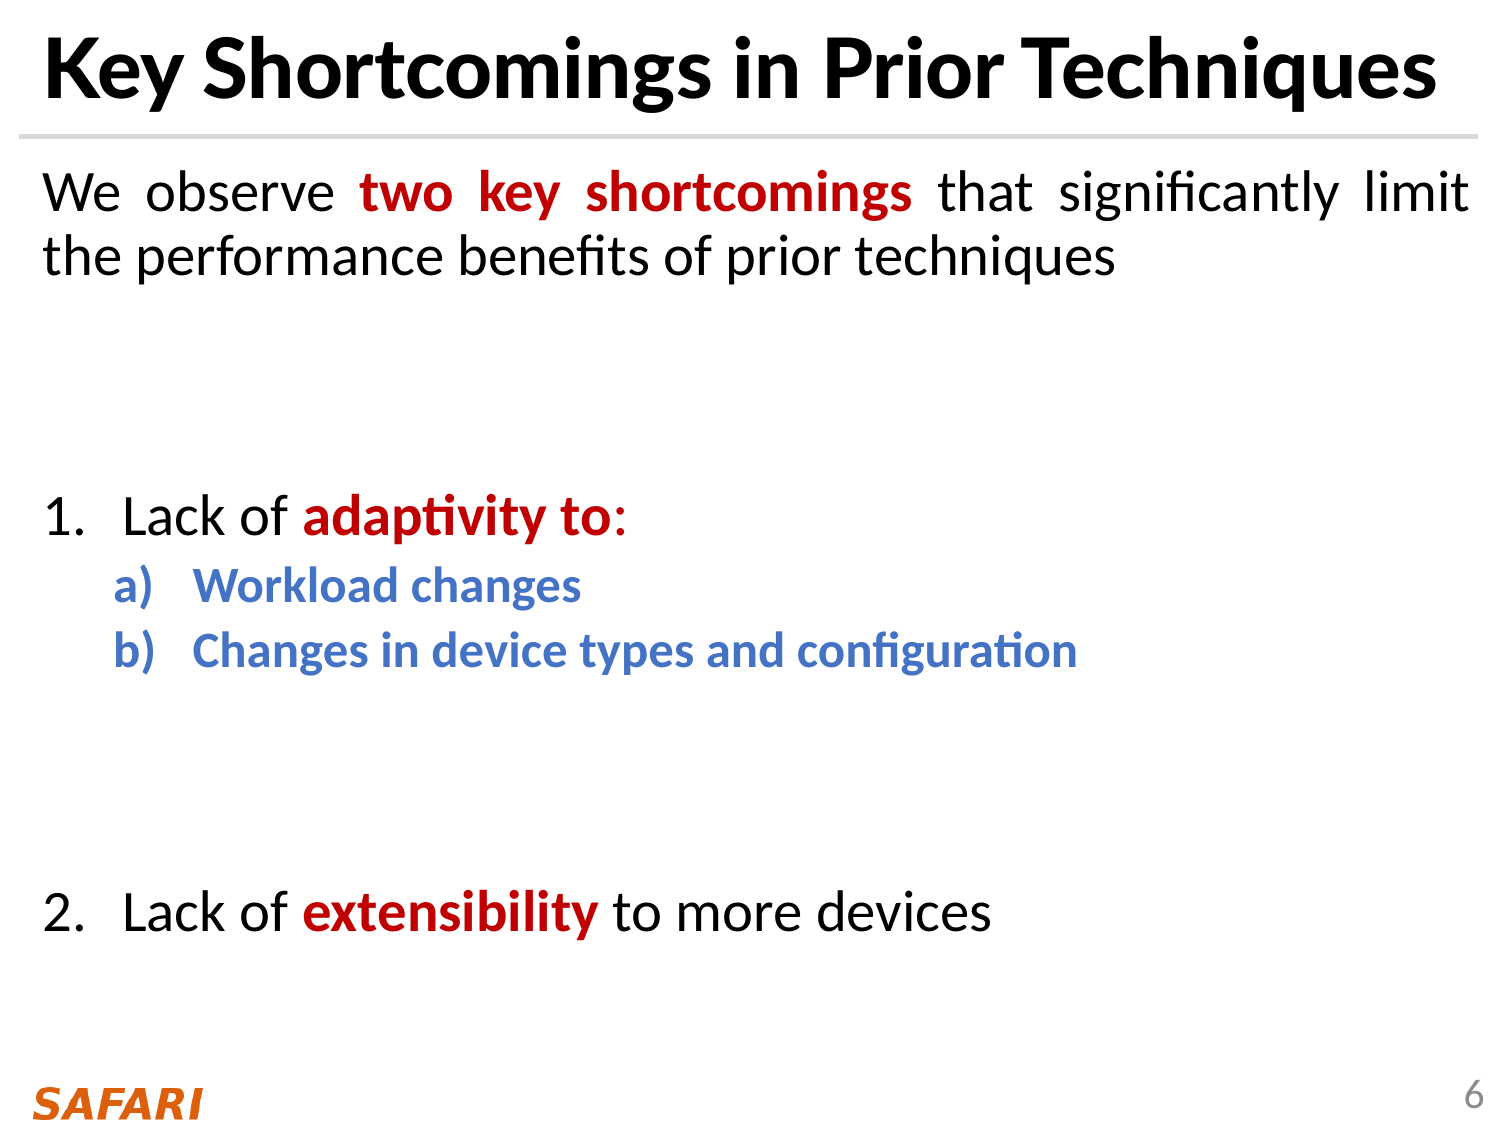

# Key Shortcomings in Prior Techniques
We observe two key shortcomings that significantly limit the performance benefits of prior techniques

Lack of adaptivity to:
Workload changes
Changes in device types and configuration

Lack of extensibility to more devices

6